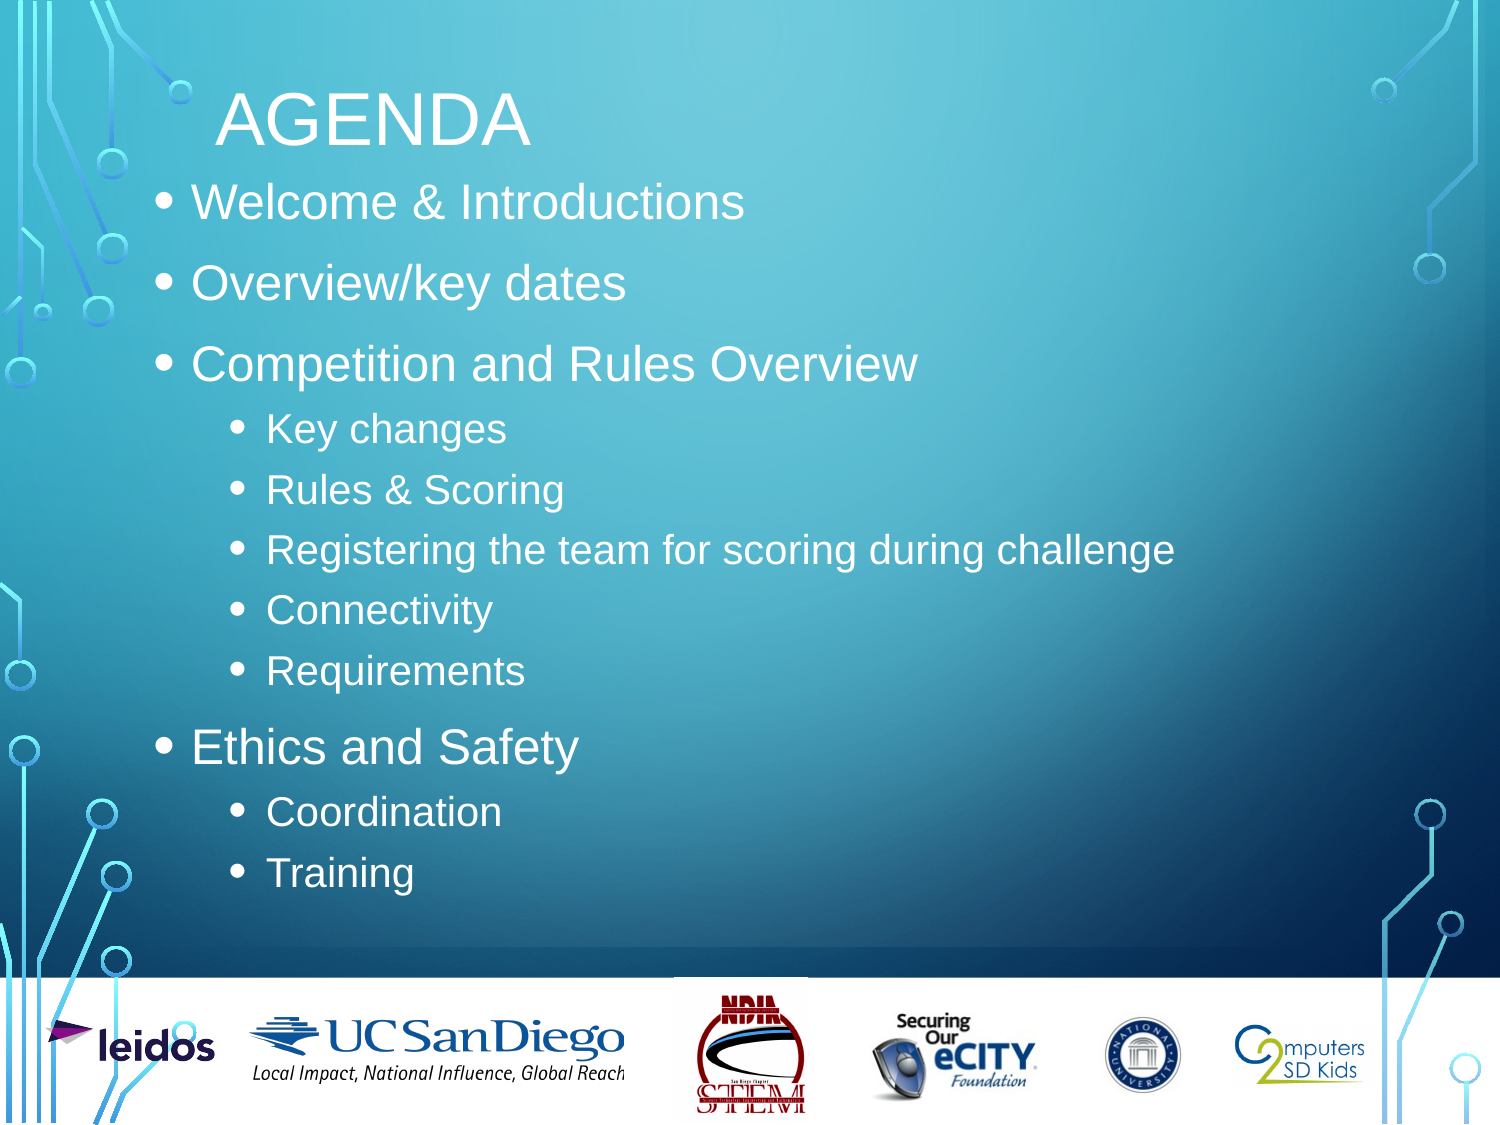

# Agenda
Welcome & Introductions
Overview/key dates
Competition and Rules Overview
Key changes
Rules & Scoring
Registering the team for scoring during challenge
Connectivity
Requirements
Ethics and Safety
Coordination
Training